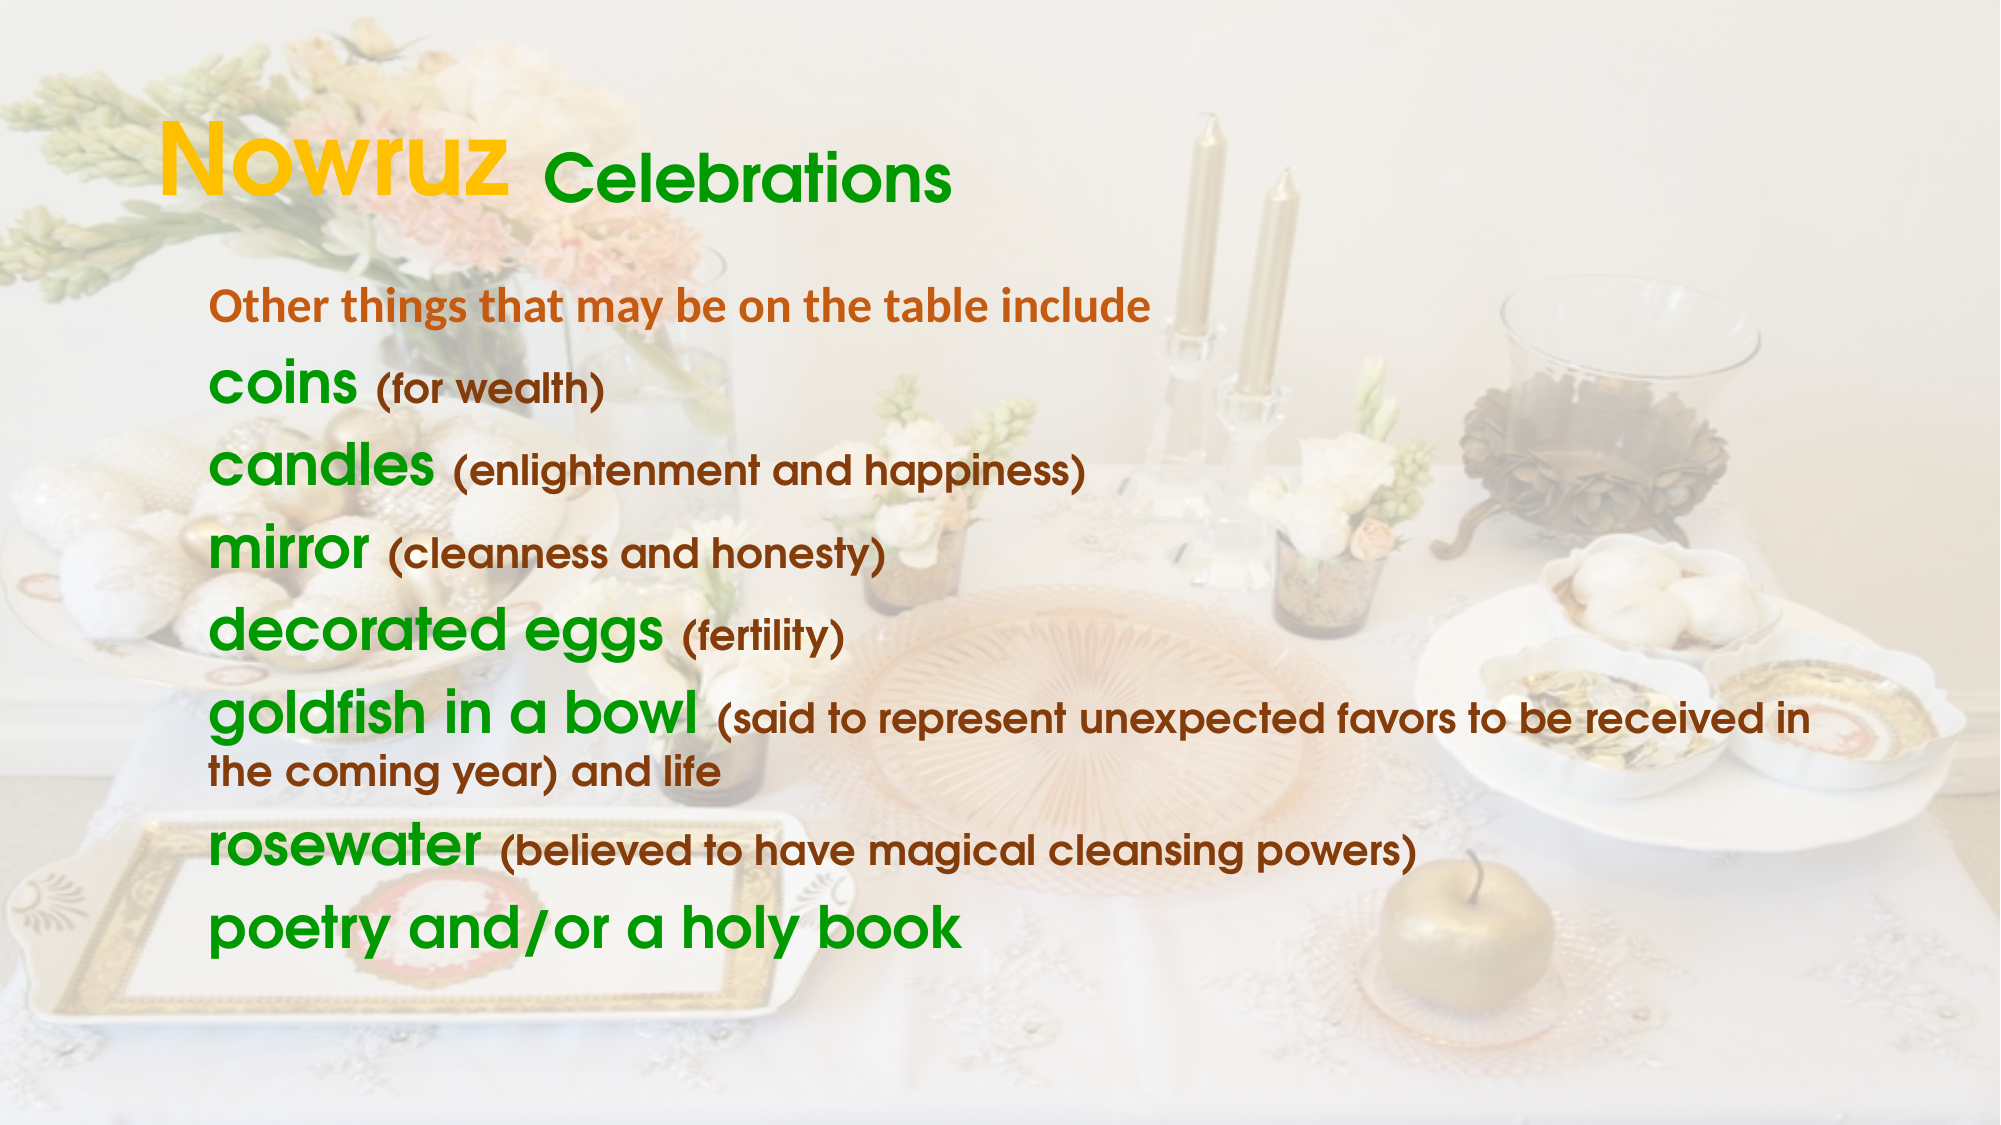

Nowruz
Celebrations
Other things that may be on the table include
coins (for wealth)
candles (enlightenment and happiness)
mirror (cleanness and honesty)
decorated eggs (fertility)
goldfish in a bowl (said to represent unexpected favors to be received in the coming year) and life
rosewater (believed to have magical cleansing powers)
poetry and/or a holy book